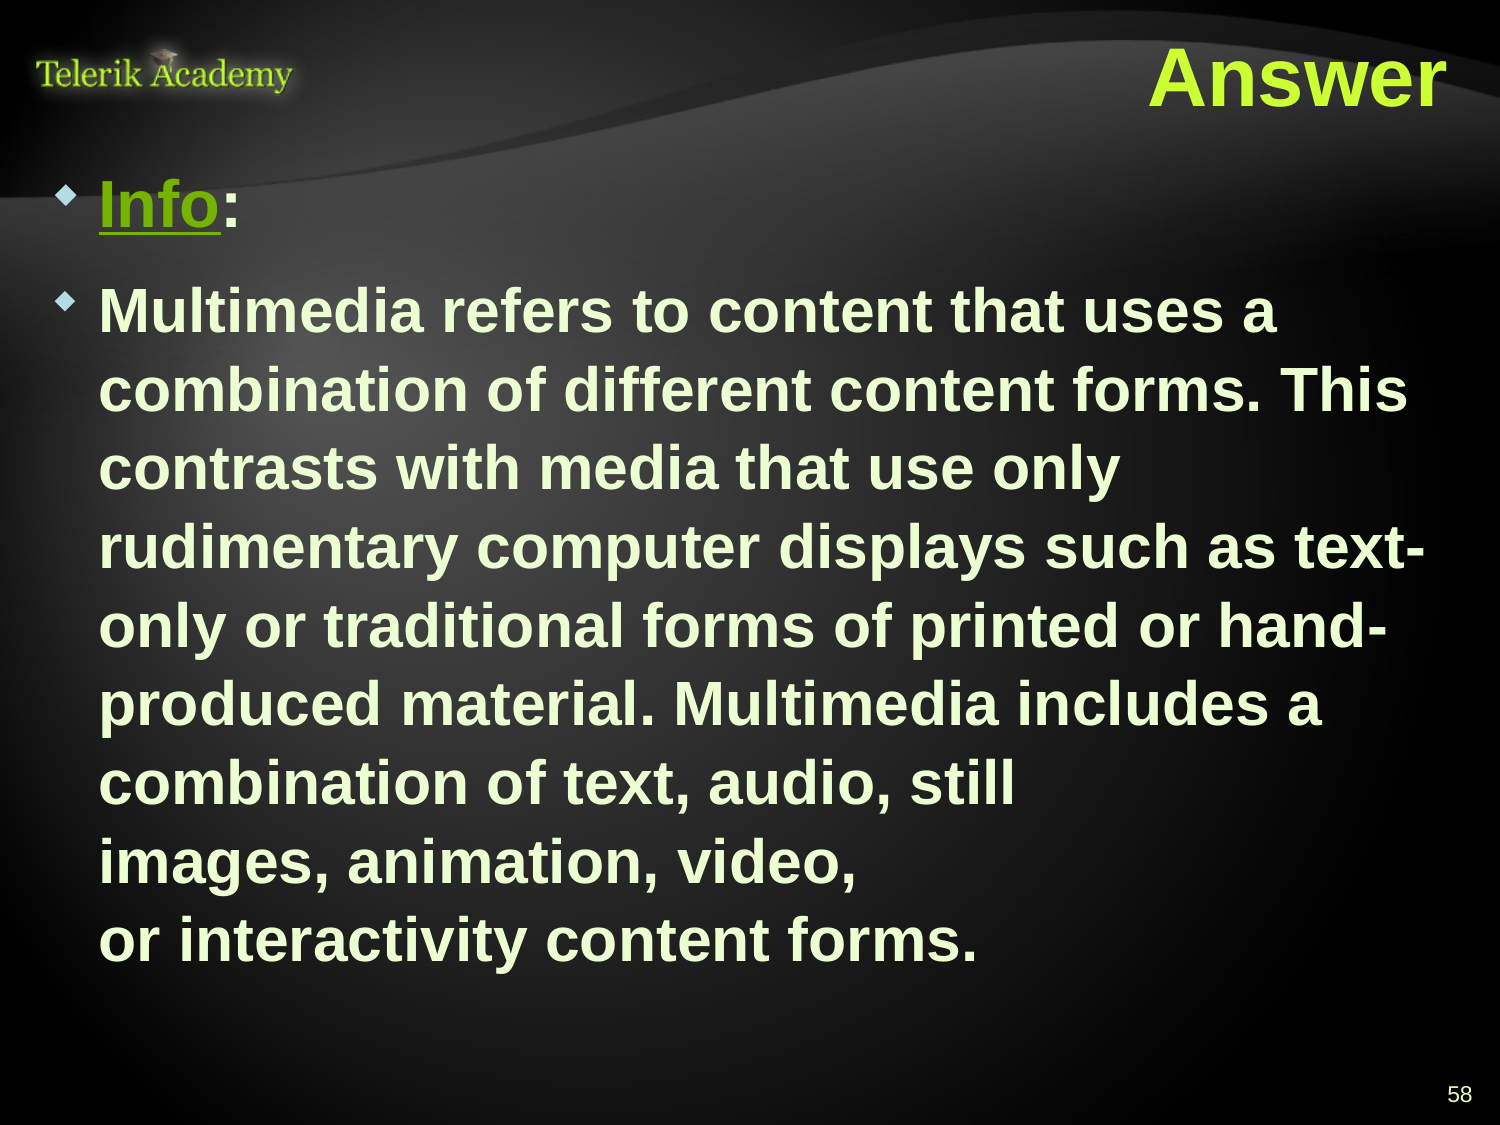

# Answer
Info:
Multimedia refers to content that uses a combination of different content forms. This contrasts with media that use only rudimentary computer displays such as text-only or traditional forms of printed or hand-produced material. Multimedia includes a combination of text, audio, still images, animation, video, or interactivity content forms.

58